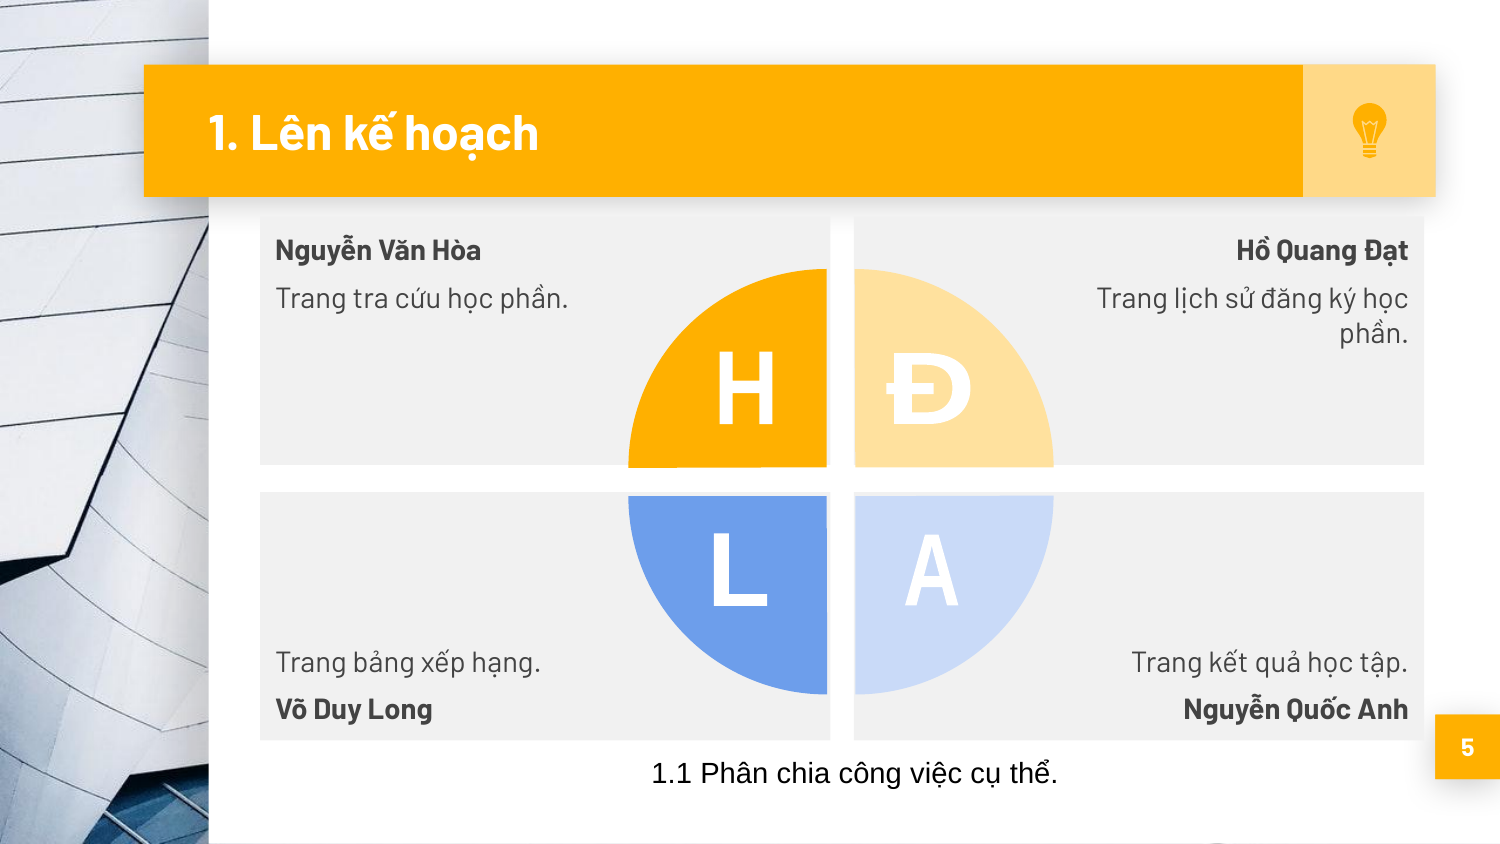

# 1. Lên kế hoạch

Nguyễn Văn Hòa
Trang tra cứu học phần.
Hồ Quang Đạt
Trang lịch sử đăng ký học phần.

H
Đ

Trang bảng xếp hạng.
Võ Duy Long
Trang kết quả học tập.
Nguyễn Quốc Anh
L
A
5
1.1 Phân chia công việc cụ thể.